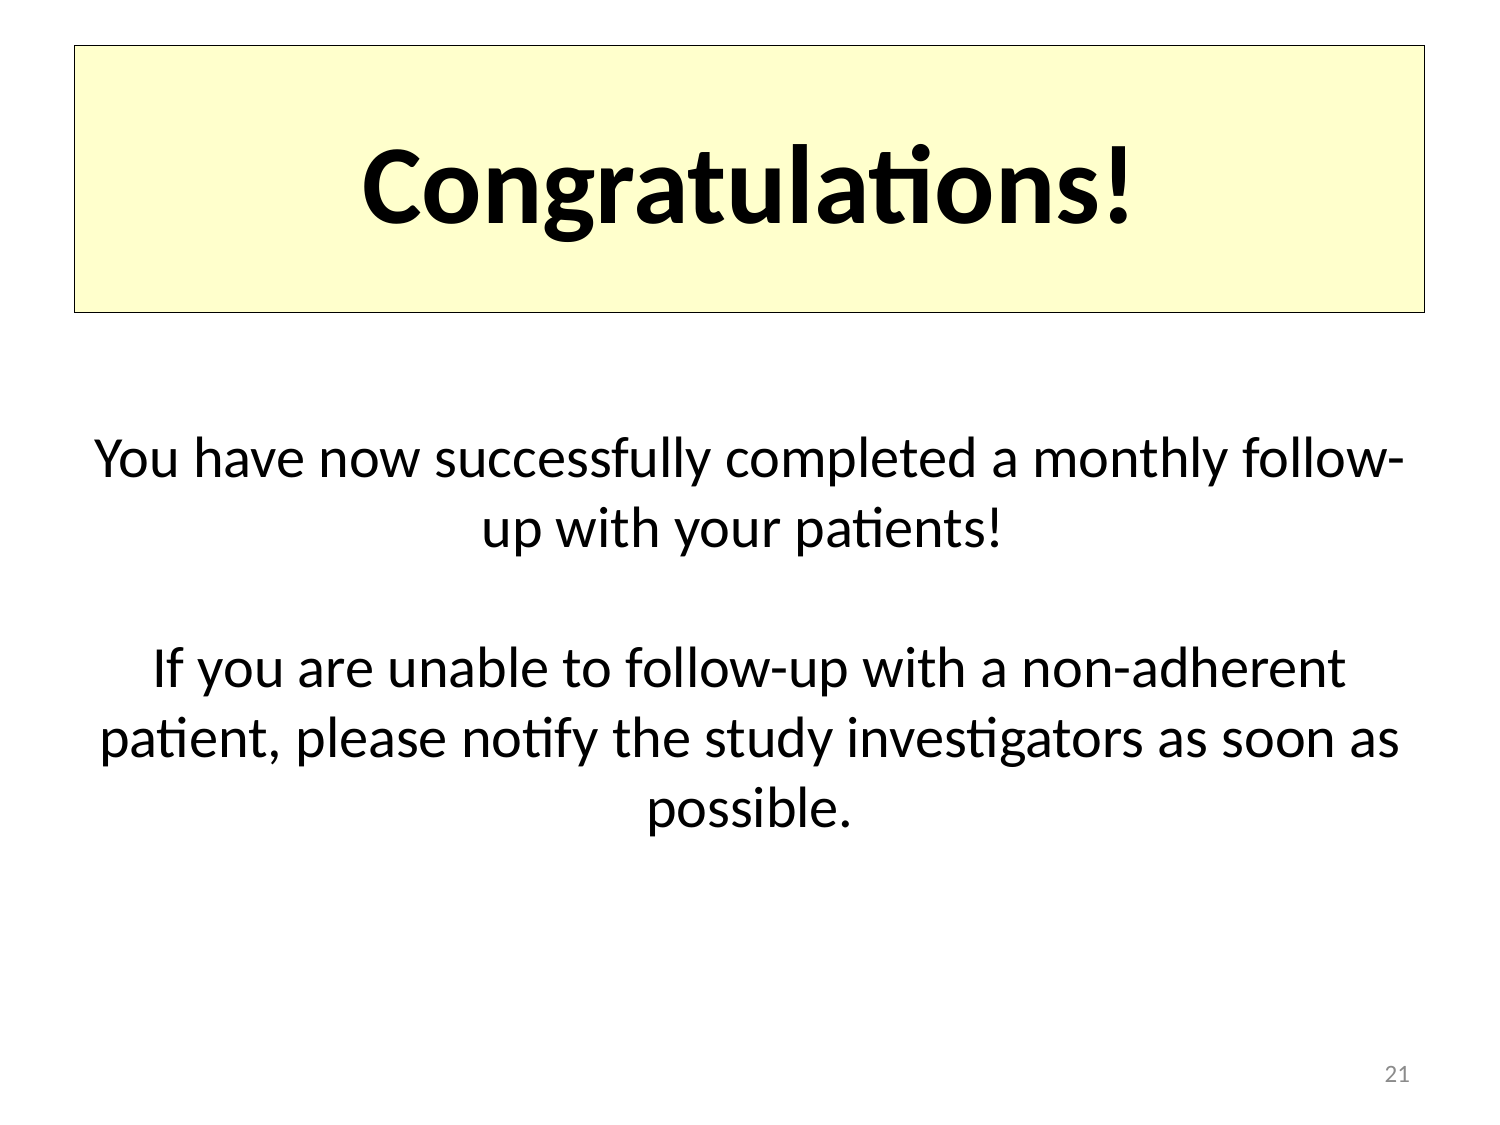

Congratulations!
You have now successfully completed a monthly follow-up with your patients!

If you are unable to follow-up with a non-adherent patient, please notify the study investigators as soon as possible.
21